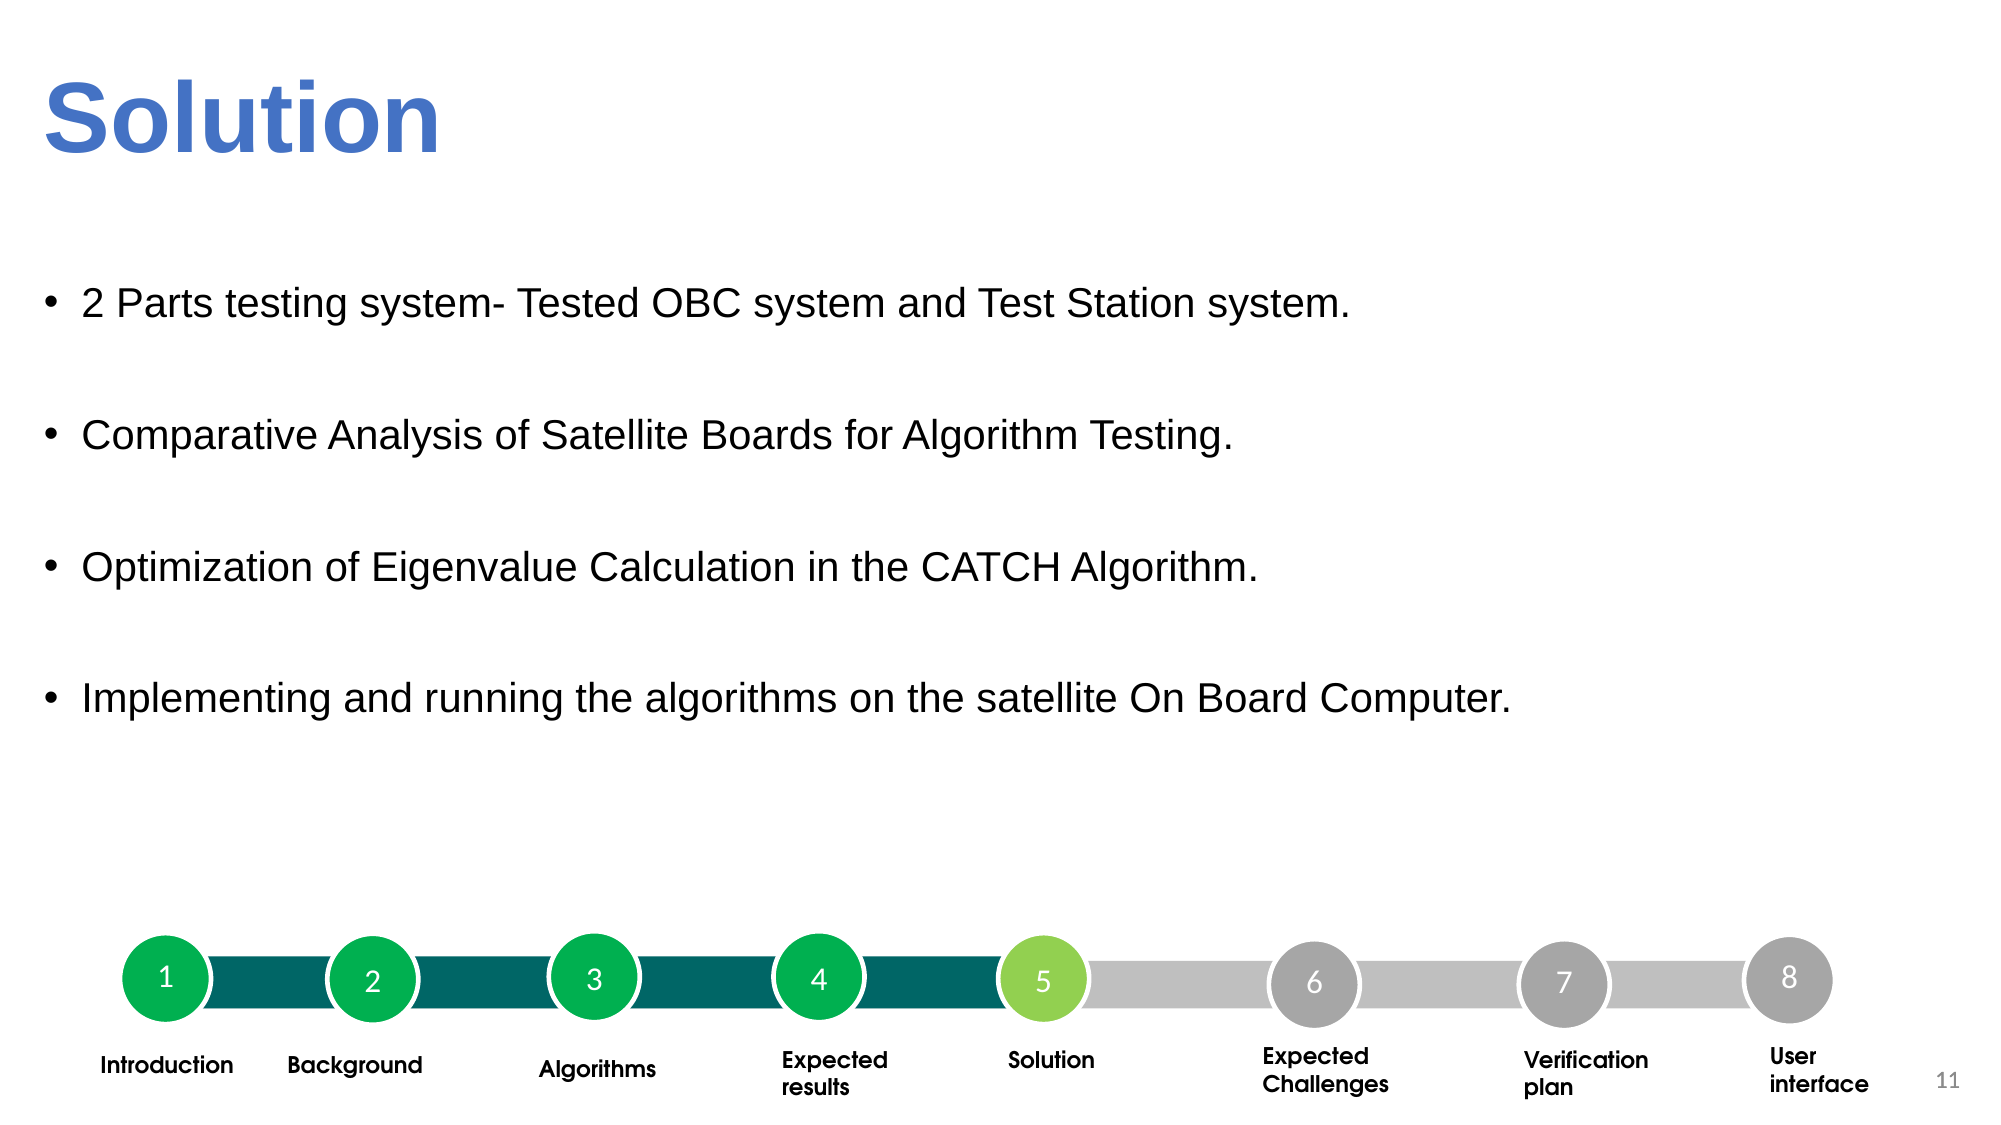

Solution
2 Parts testing system- Tested OBC system and Test Station system.

Comparative Analysis of Satellite Boards for Algorithm Testing.

Optimization of Eigenvalue Calculation in the CATCH Algorithm.

Implementing and running the algorithms on the satellite On Board Computer.

3
4
1
5
2
8
6
7

Expected Challenges
User interface
Expected results
Solution
Verification
plan
Introduction
Background
Algorithms
11
11